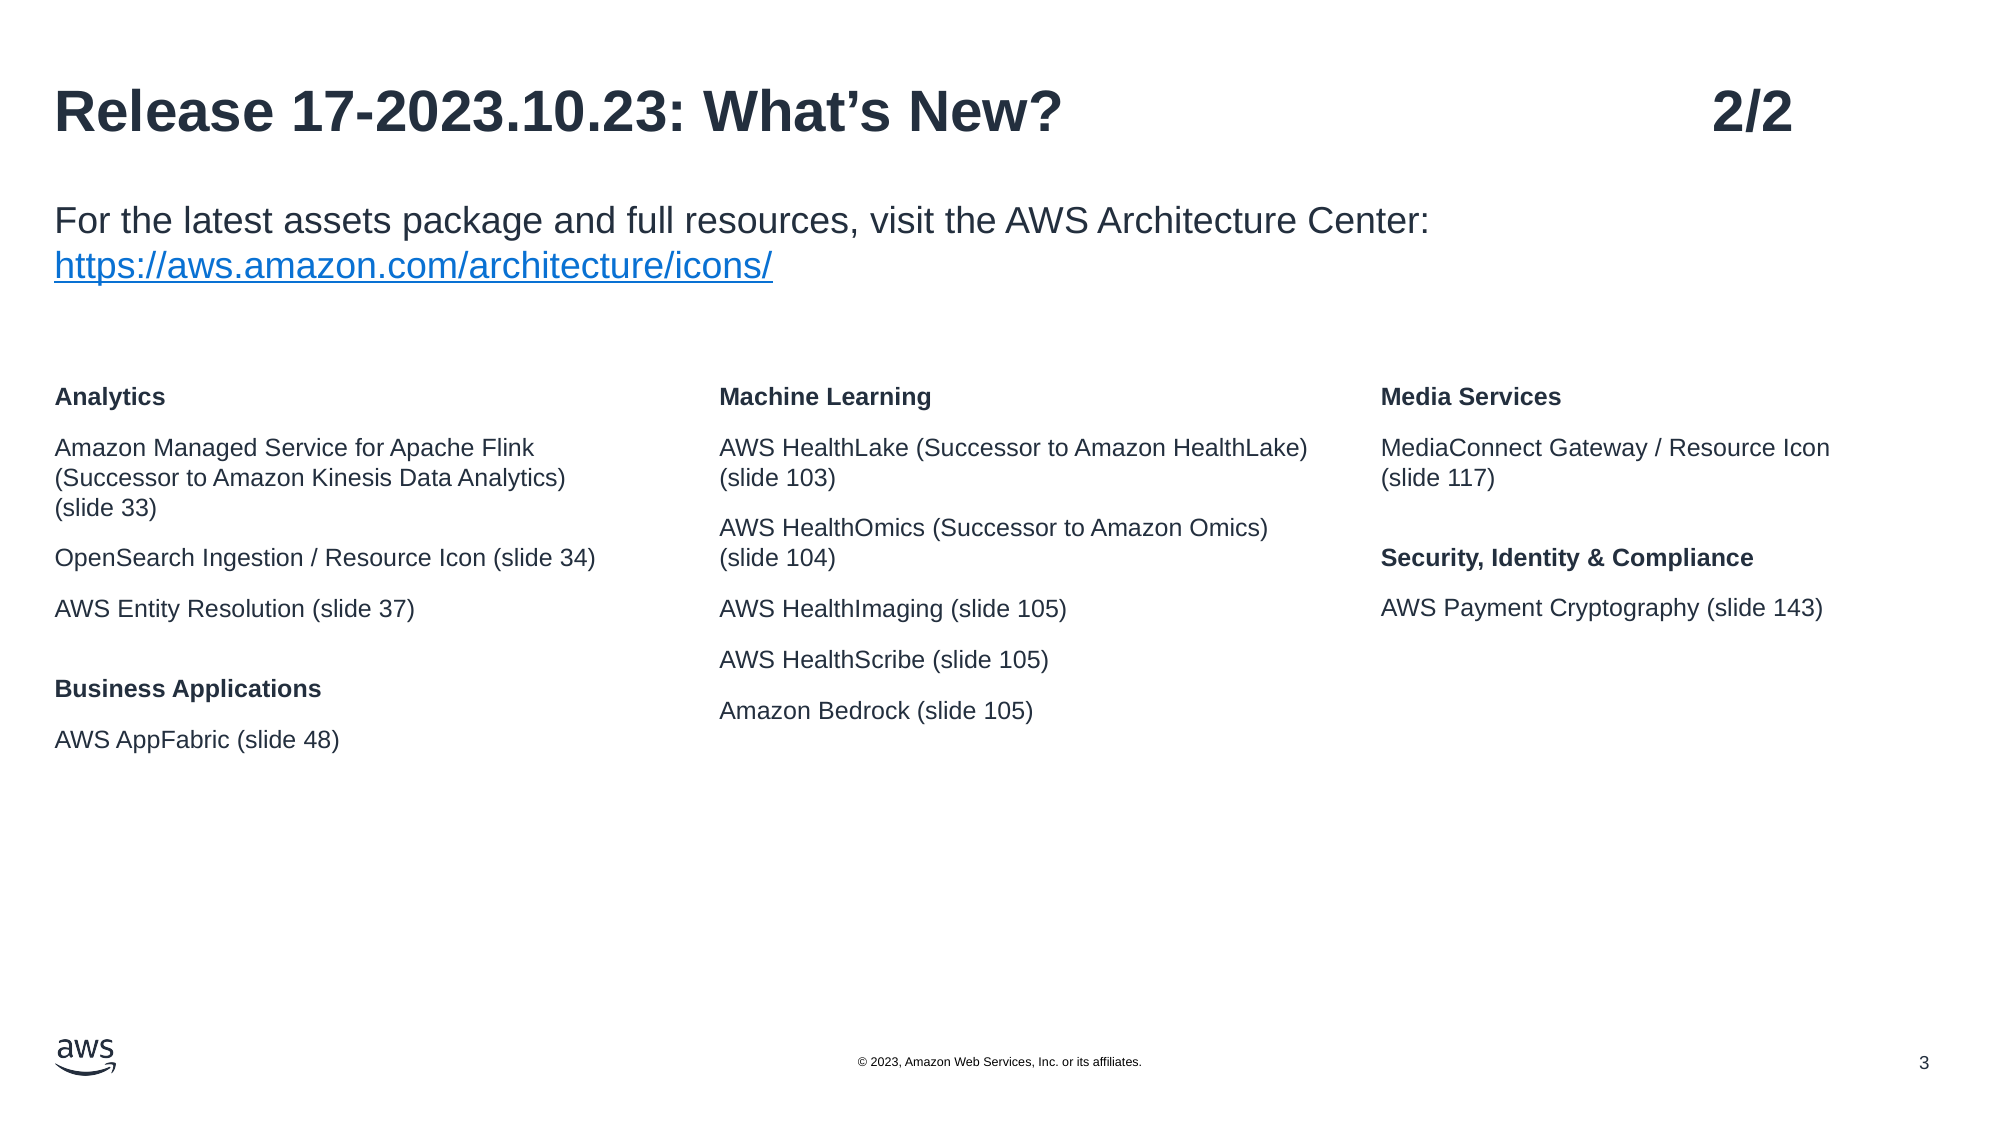

# Release 17-2023.10.23: What’s New?	2/2
For the latest assets package and full resources, visit the AWS Architecture Center: https://aws.amazon.com/architecture/icons/
Analytics
Amazon Managed Service for Apache Flink (Successor to Amazon Kinesis Data Analytics)
(slide 33)
OpenSearch Ingestion / Resource Icon (slide 34)
AWS Entity Resolution (slide 37)
Business Applications
AWS AppFabric (slide 48)
Machine Learning
AWS HealthLake (Successor to Amazon HealthLake) (slide 103)
AWS HealthOmics (Successor to Amazon Omics) (slide 104)
AWS HealthImaging (slide 105)
AWS HealthScribe (slide 105)
Amazon Bedrock (slide 105)

Media Services
MediaConnect Gateway / Resource Icon (slide 117)
Security, Identity & Compliance
AWS Payment Cryptography (slide 143)

© 2023, Amazon Web Services, Inc. or its affiliates.
3